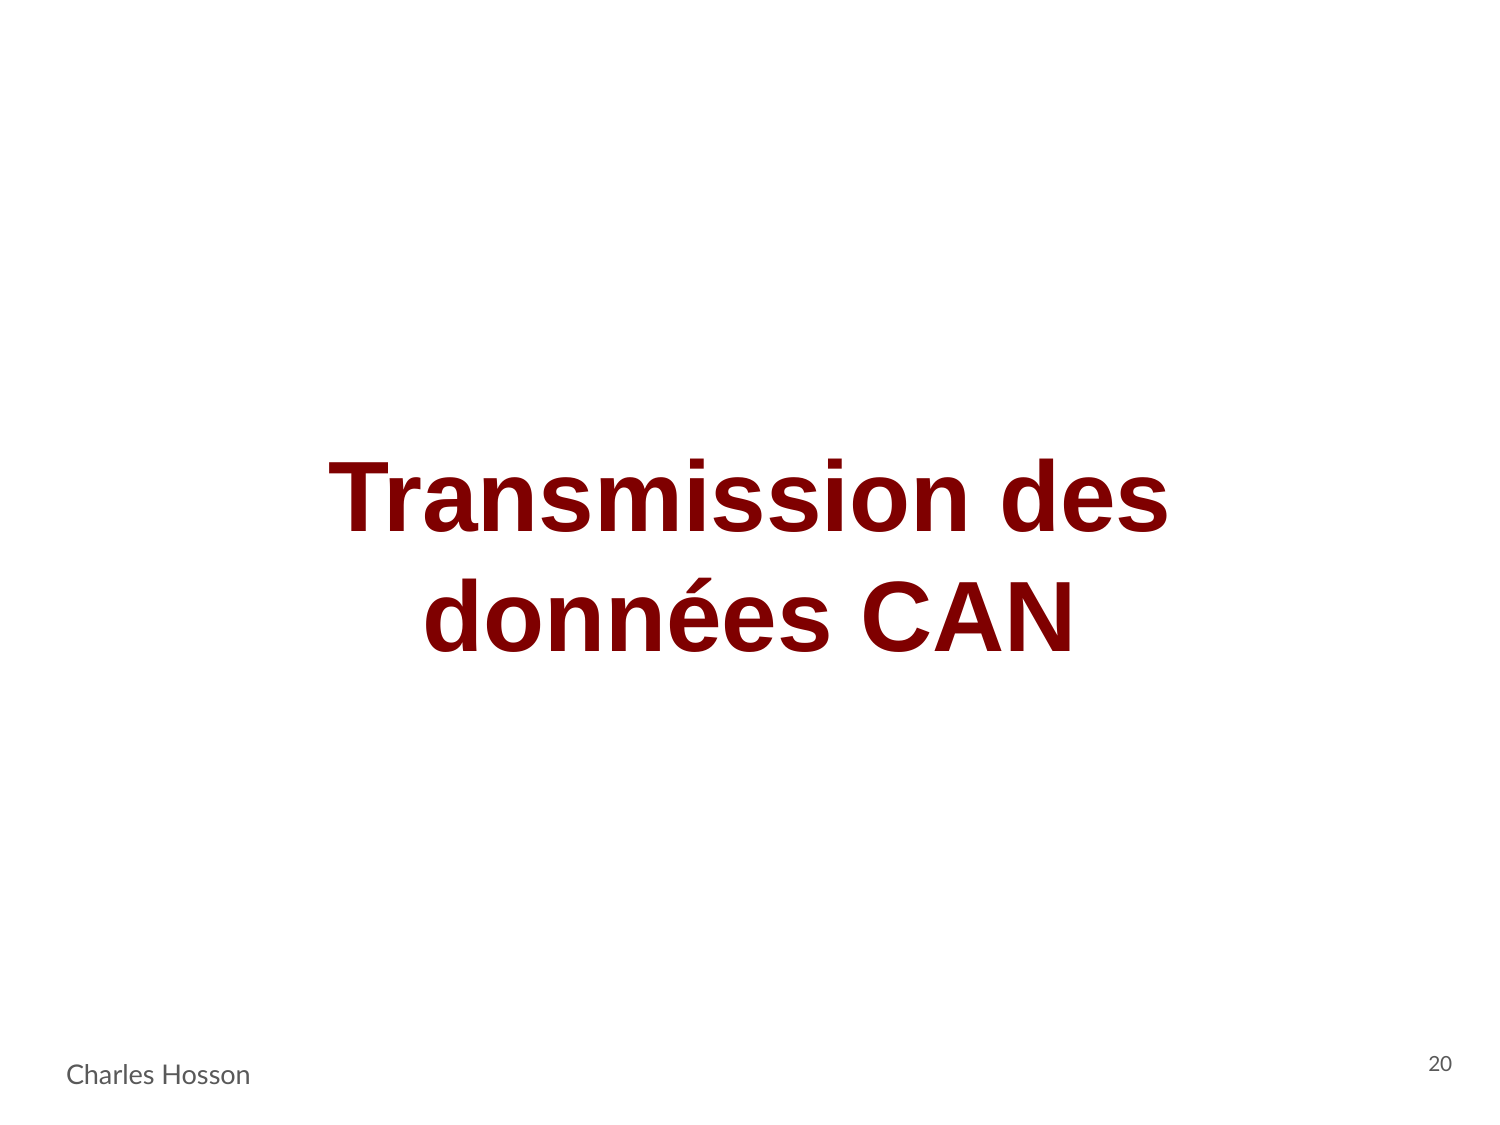

# Transmission des données CAN
20
Charles Hosson